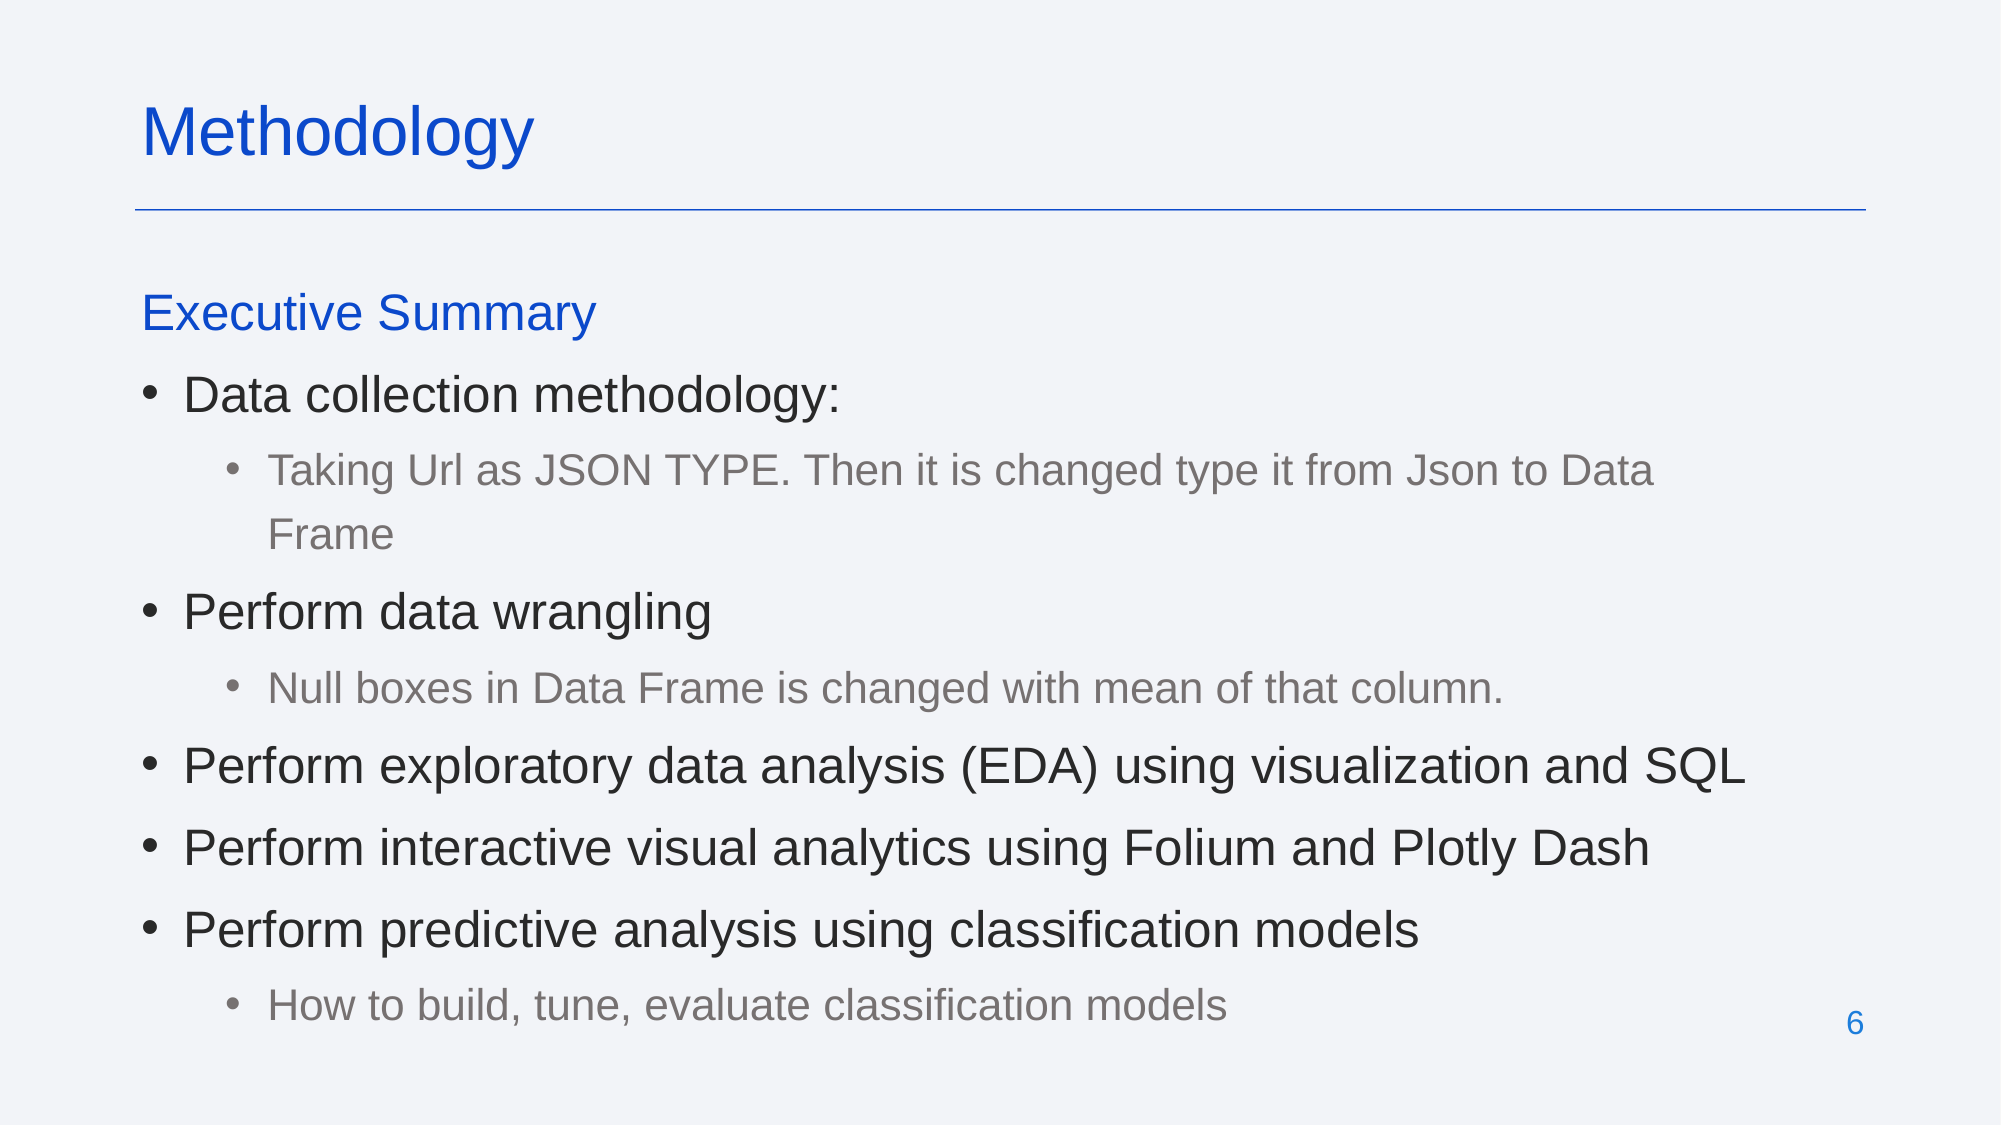

Methodology
Executive Summary
Data collection methodology:
Taking Url as JSON TYPE. Then it is changed type it from Json to Data Frame
Perform data wrangling
Null boxes in Data Frame is changed with mean of that column.
Perform exploratory data analysis (EDA) using visualization and SQL
Perform interactive visual analytics using Folium and Plotly Dash
Perform predictive analysis using classification models
How to build, tune, evaluate classification models

6